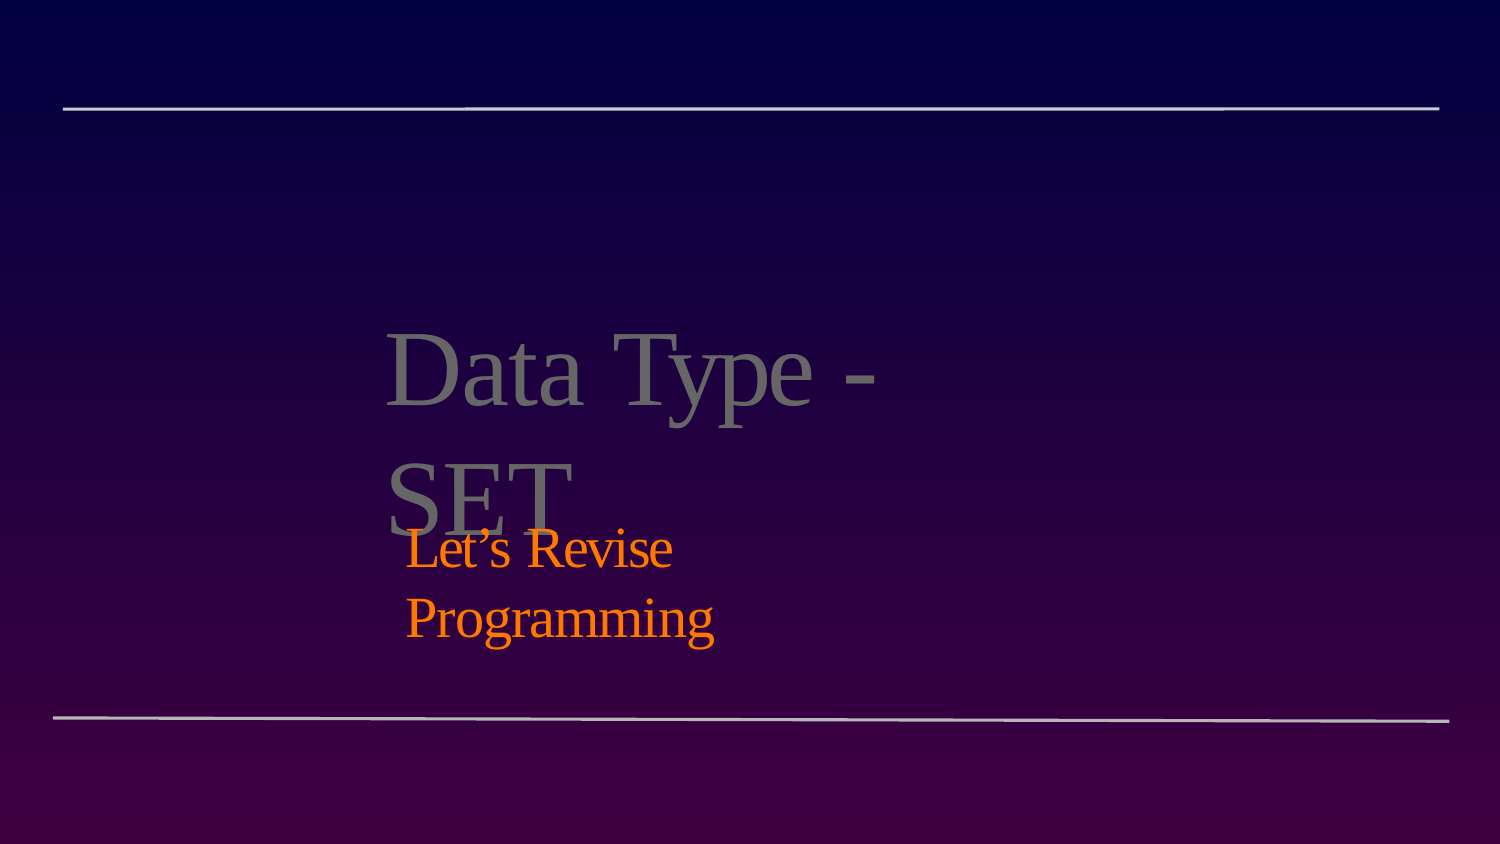

Data Type - SET
Let’s Revise Programming